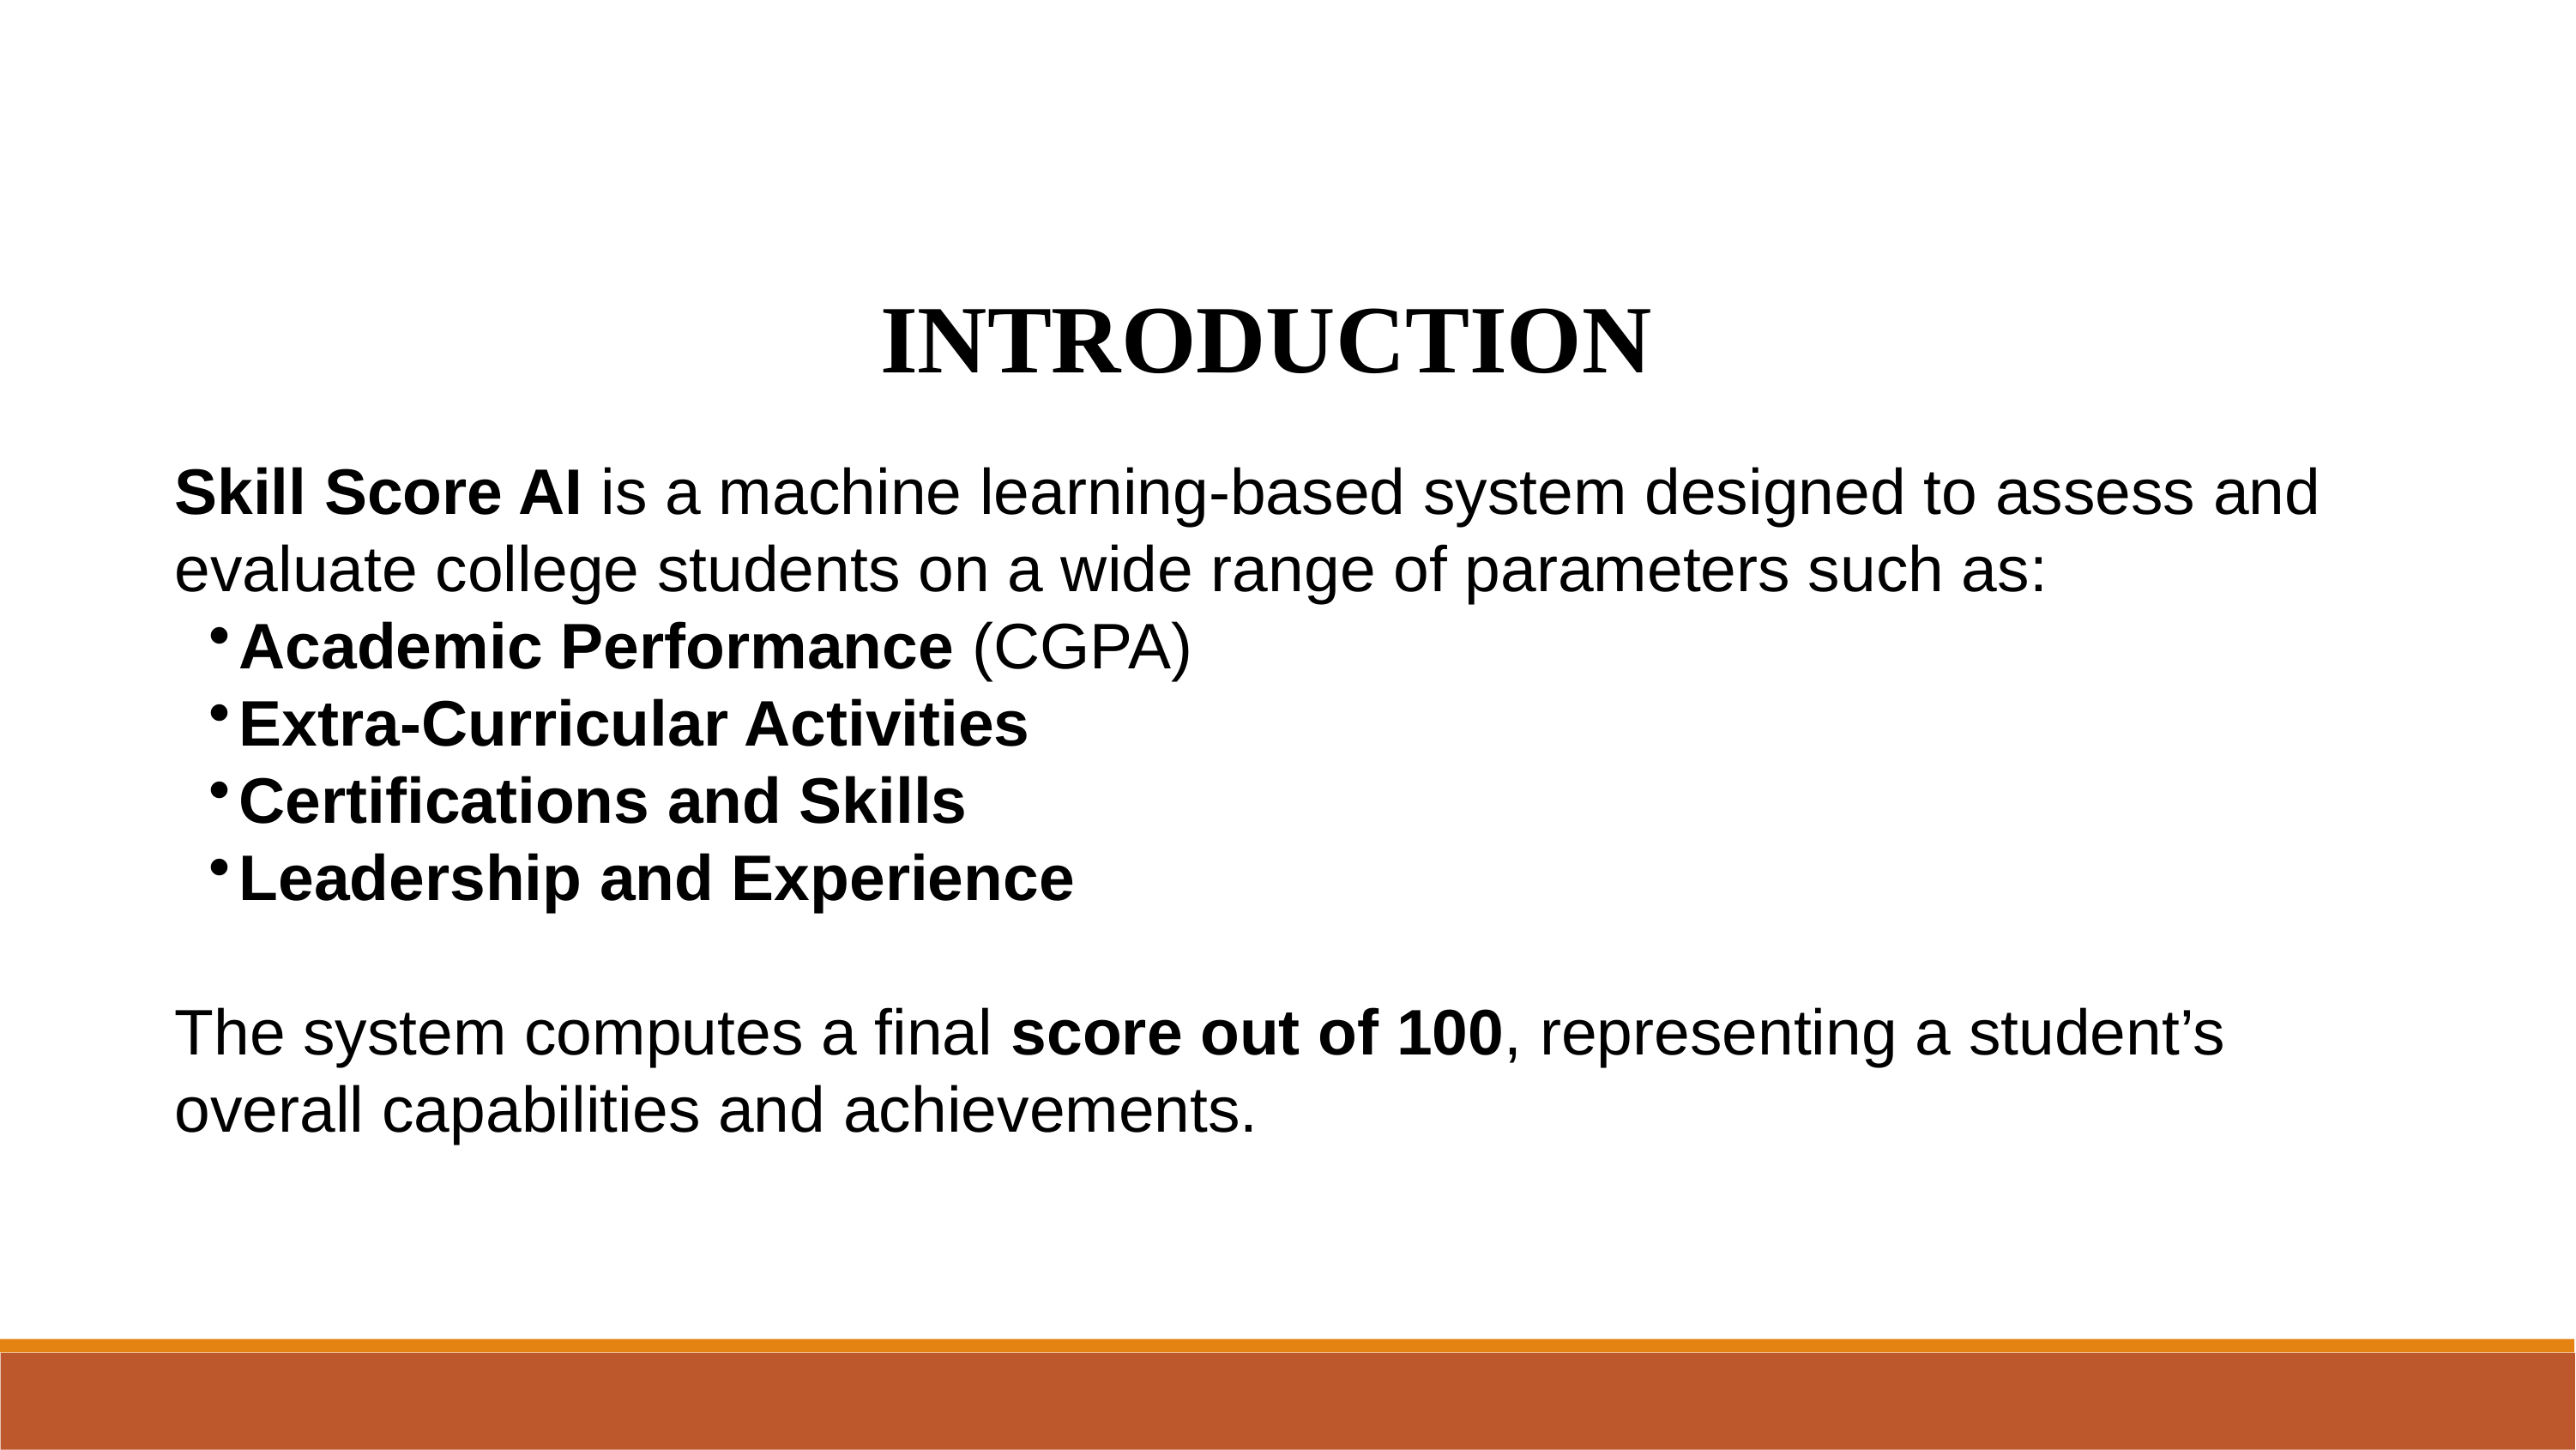

Skill Score AI is a machine learning-based system designed to assess and evaluate college students on a wide range of parameters such as:
Academic Performance (CGPA)
Extra-Curricular Activities
Certifications and Skills
Leadership and Experience

The system computes a final score out of 100, representing a student’s overall capabilities and achievements.
INTRODUCTION